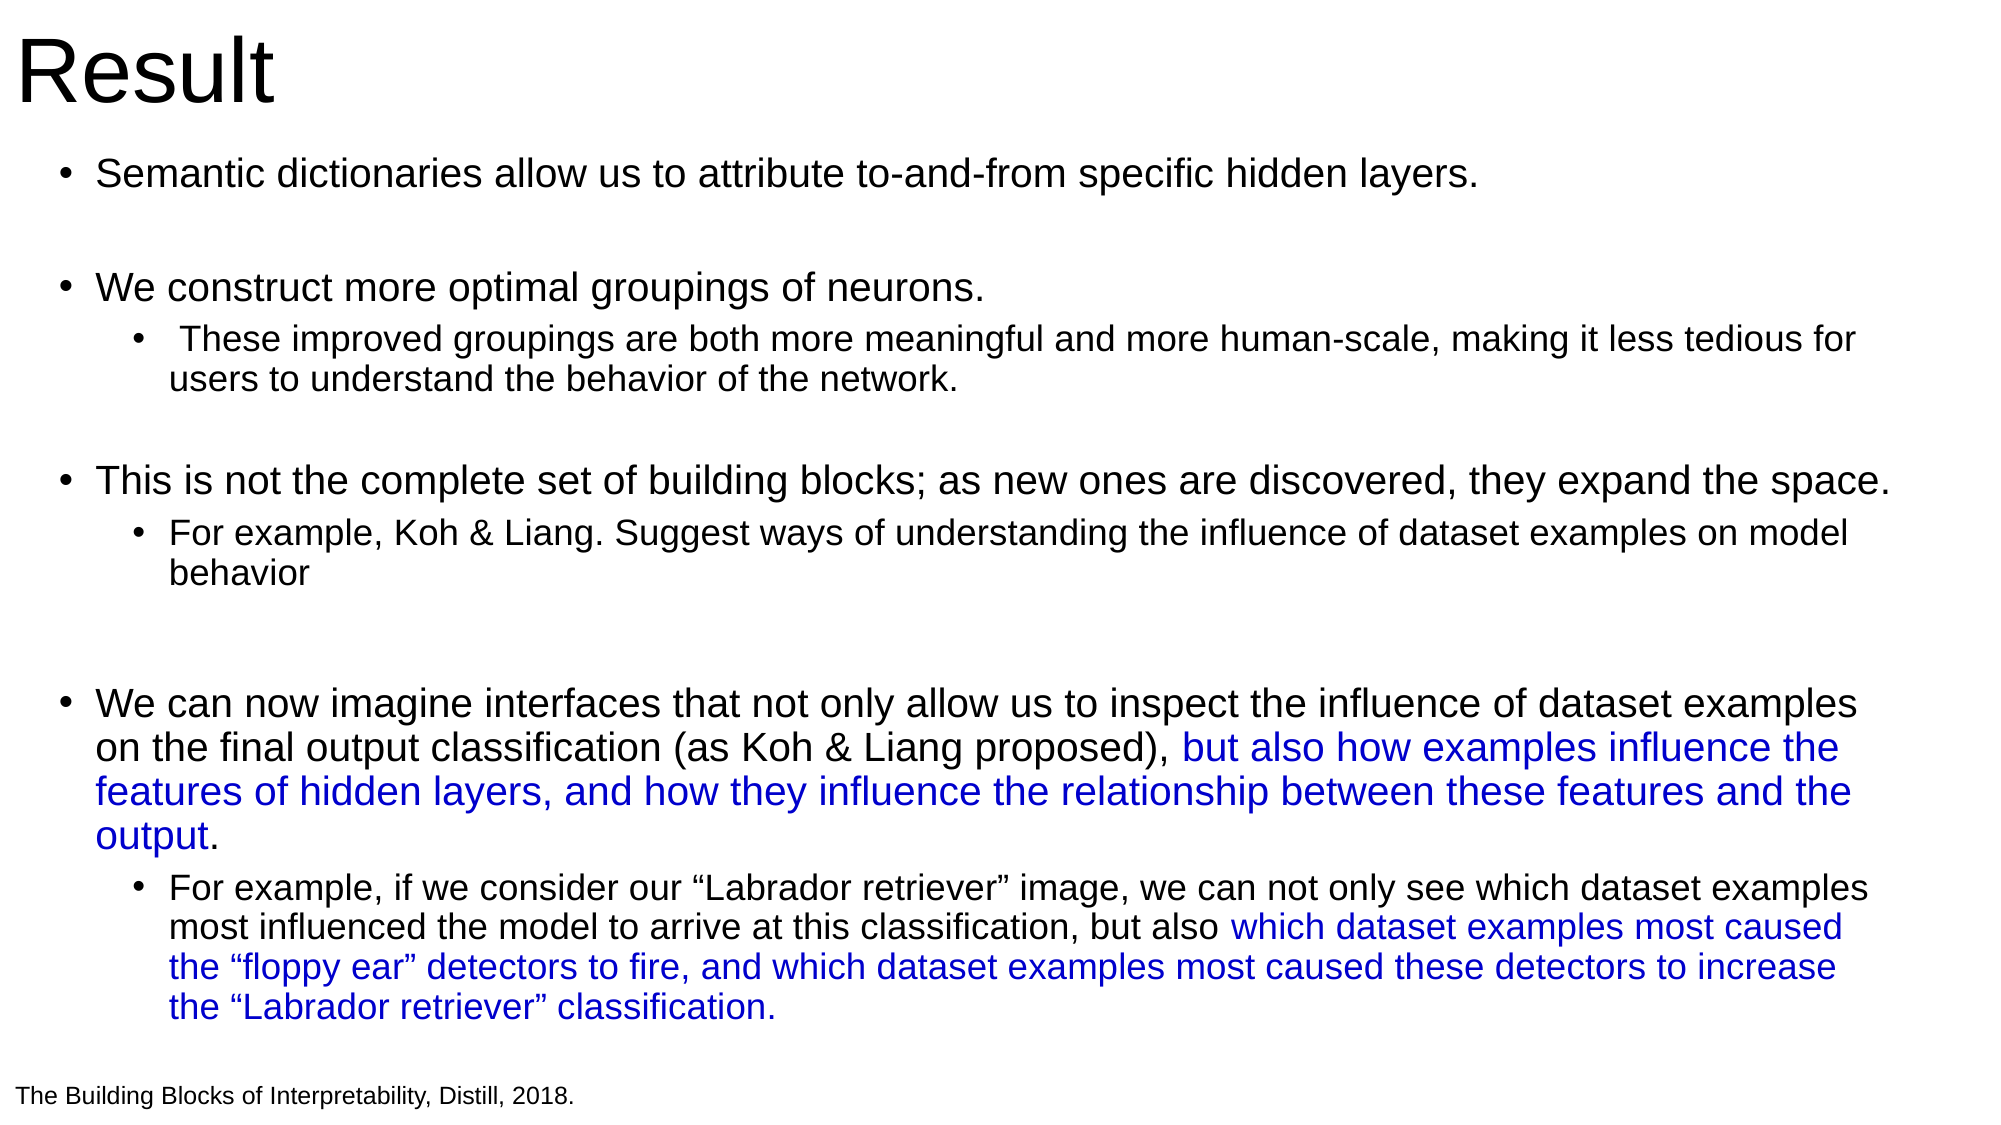

Result
Semantic dictionaries allow us to attribute to-and-from specific hidden layers.
We construct more optimal groupings of neurons.
 These improved groupings are both more meaningful and more human-scale, making it less tedious for users to understand the behavior of the network.
This is not the complete set of building blocks; as new ones are discovered, they expand the space.
For example, Koh & Liang. Suggest ways of understanding the influence of dataset examples on model behavior

We can now imagine interfaces that not only allow us to inspect the influence of dataset examples on the final output classification (as Koh & Liang proposed), but also how examples influence the features of hidden layers, and how they influence the relationship between these features and the output.
For example, if we consider our “Labrador retriever” image, we can not only see which dataset examples most influenced the model to arrive at this classification, but also which dataset examples most caused the “floppy ear” detectors to fire, and which dataset examples most caused these detectors to increase the “Labrador retriever” classification.